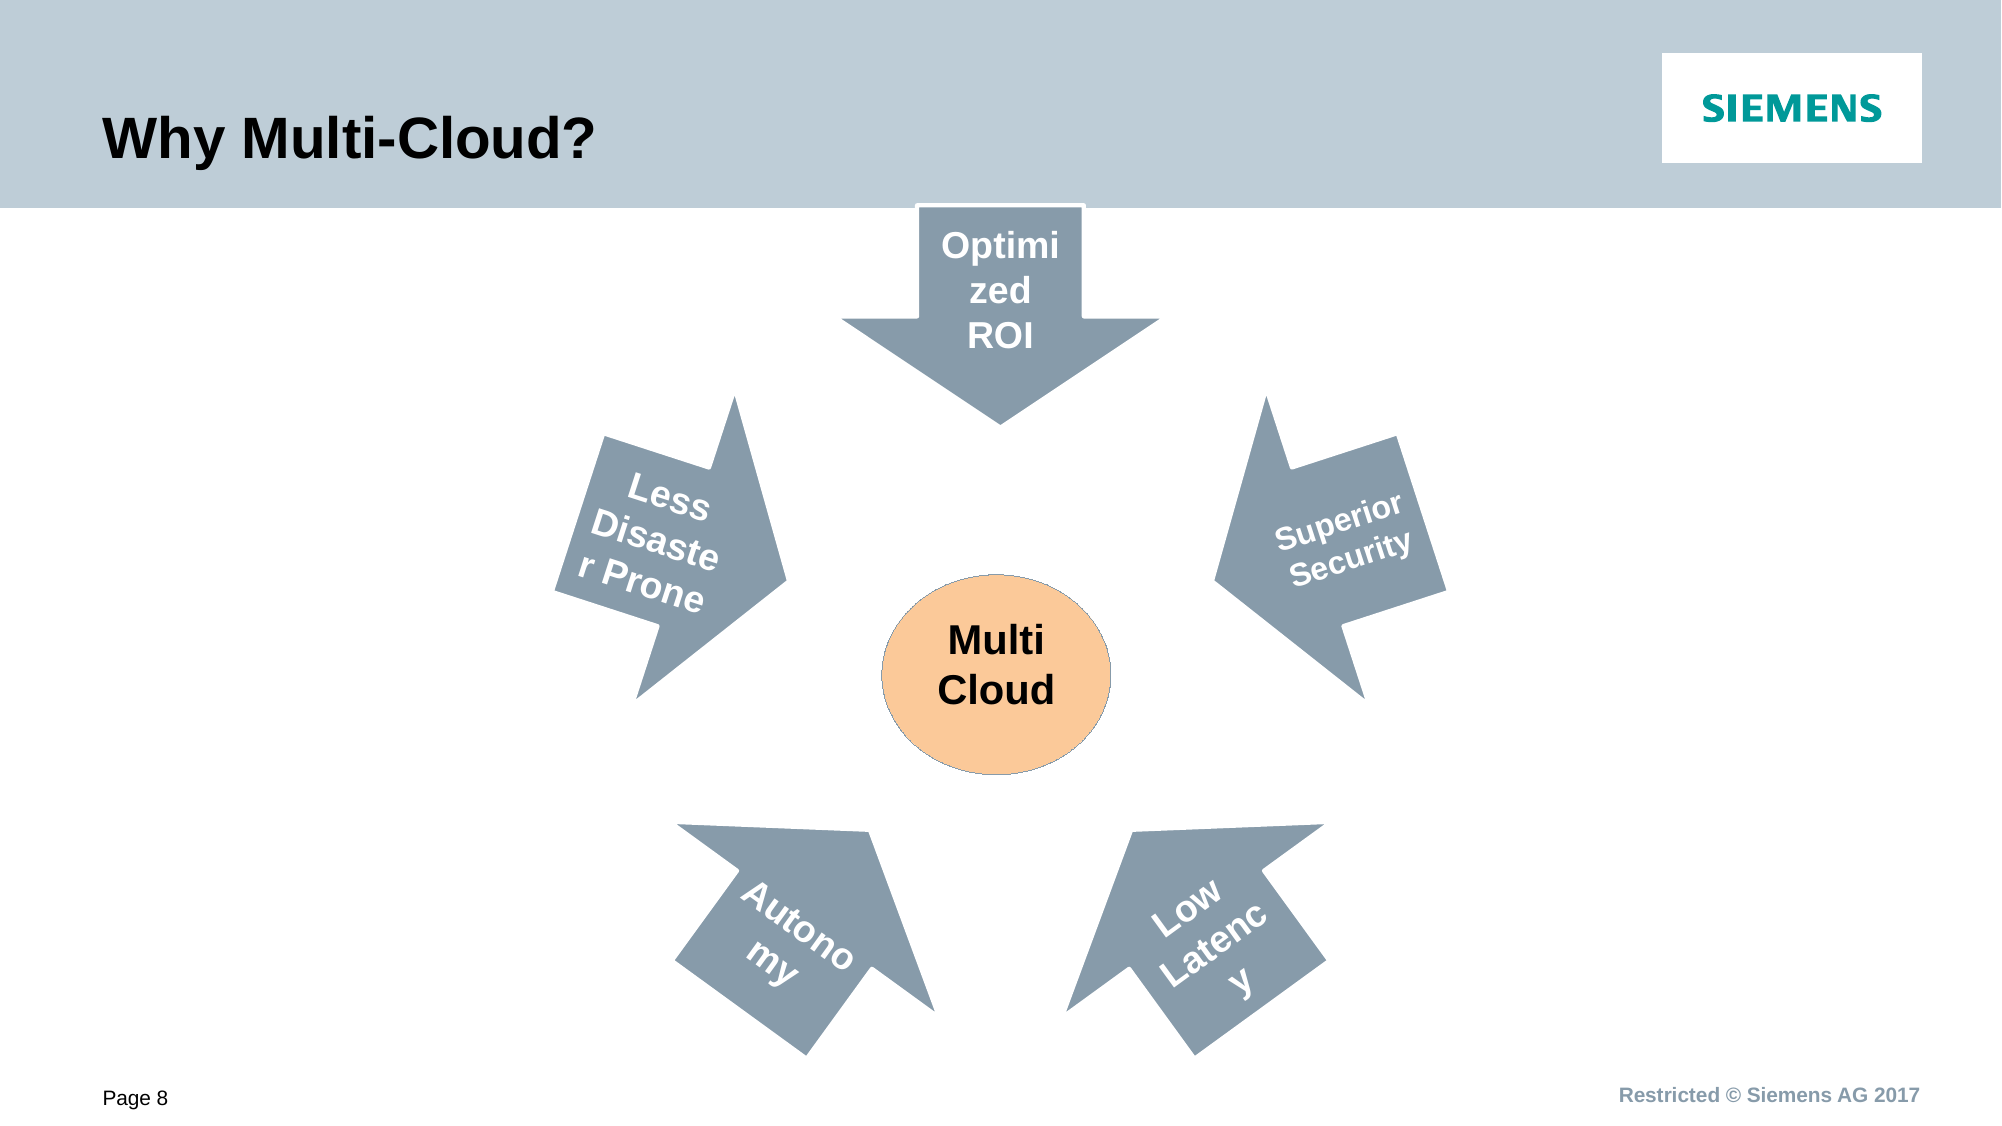

# Why Multi-Cloud?
Optimized ROI
Multi Cloud